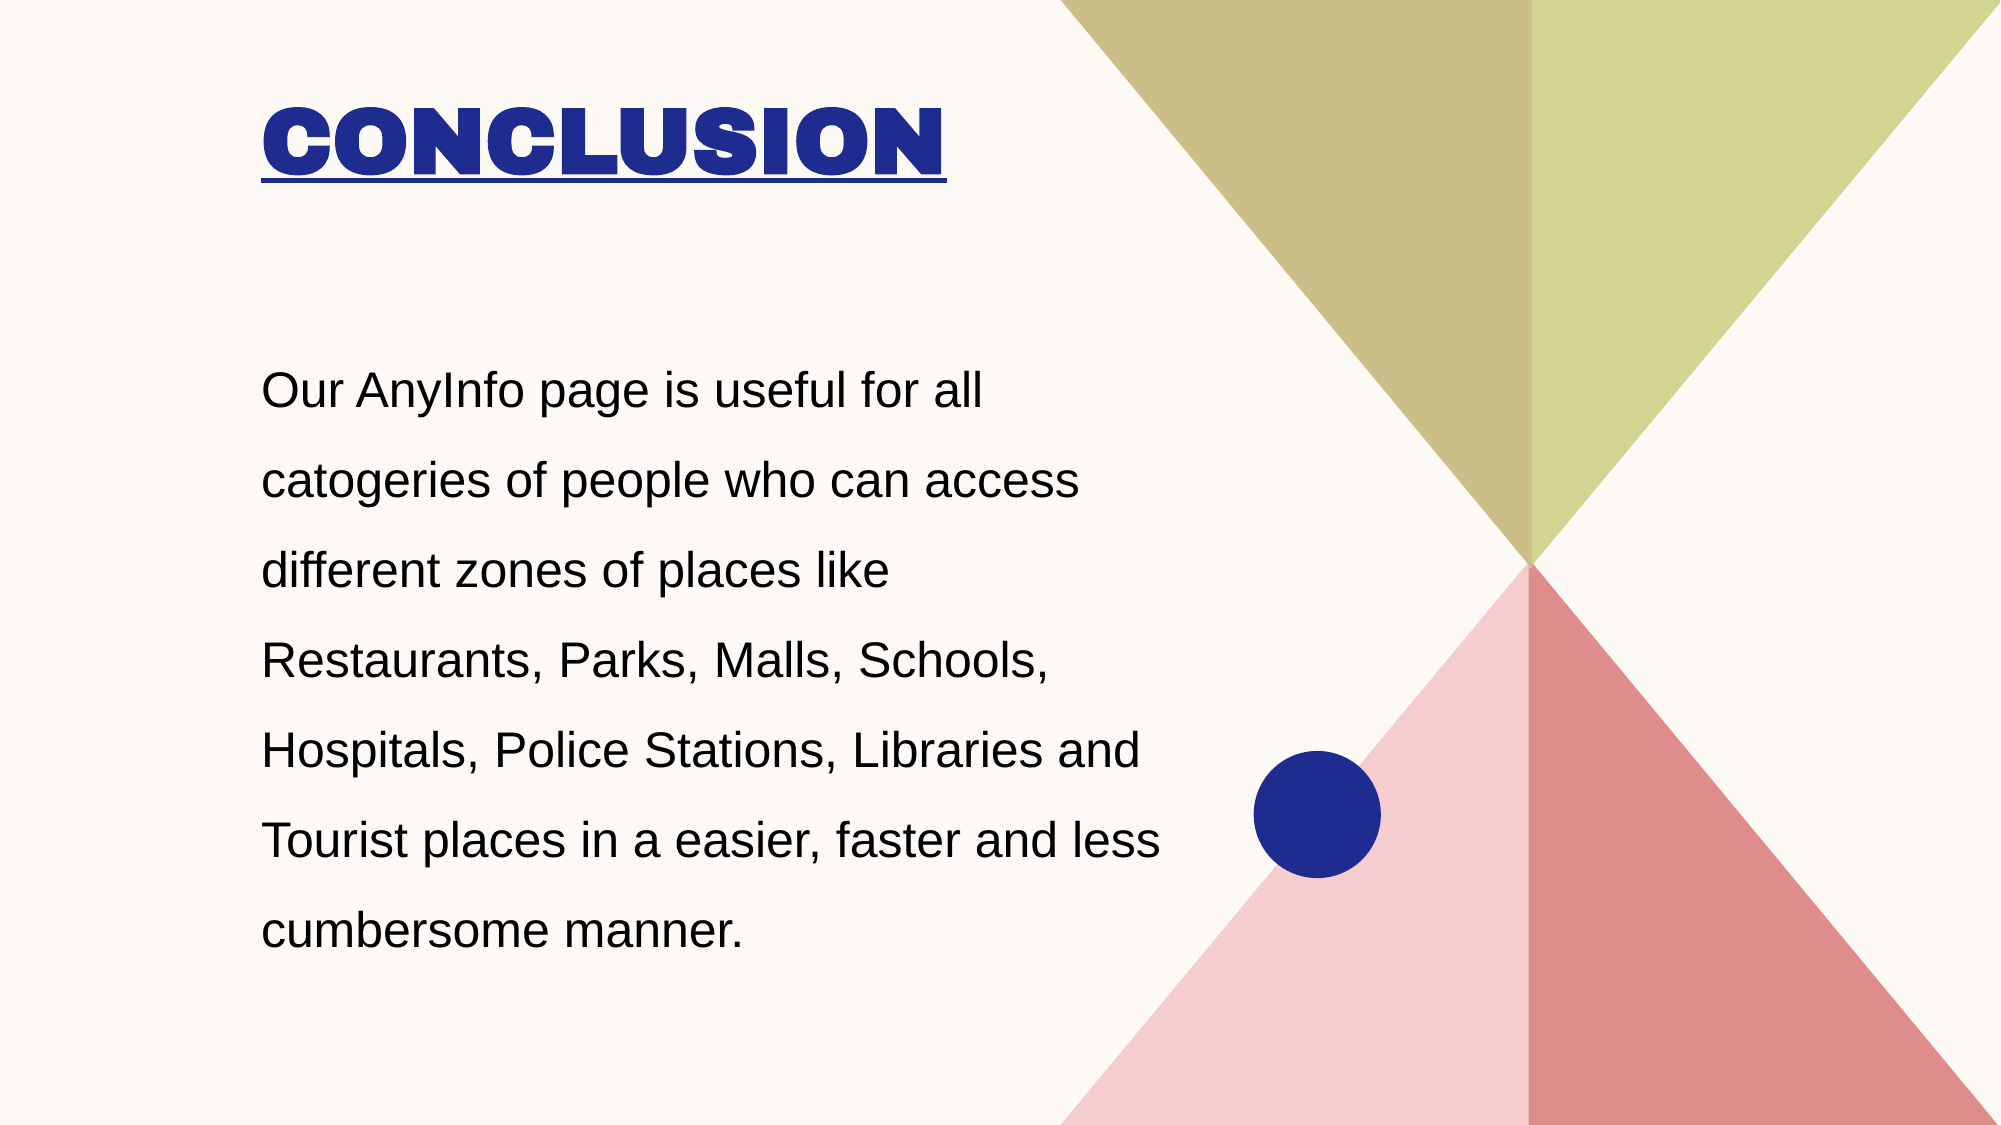

# conclusion
Our AnyInfo page is useful for all catogeries of people who can access different zones of places like Restaurants, Parks, Malls, Schools, Hospitals, Police Stations, Libraries and Tourist places in a easier, faster and less cumbersome manner.